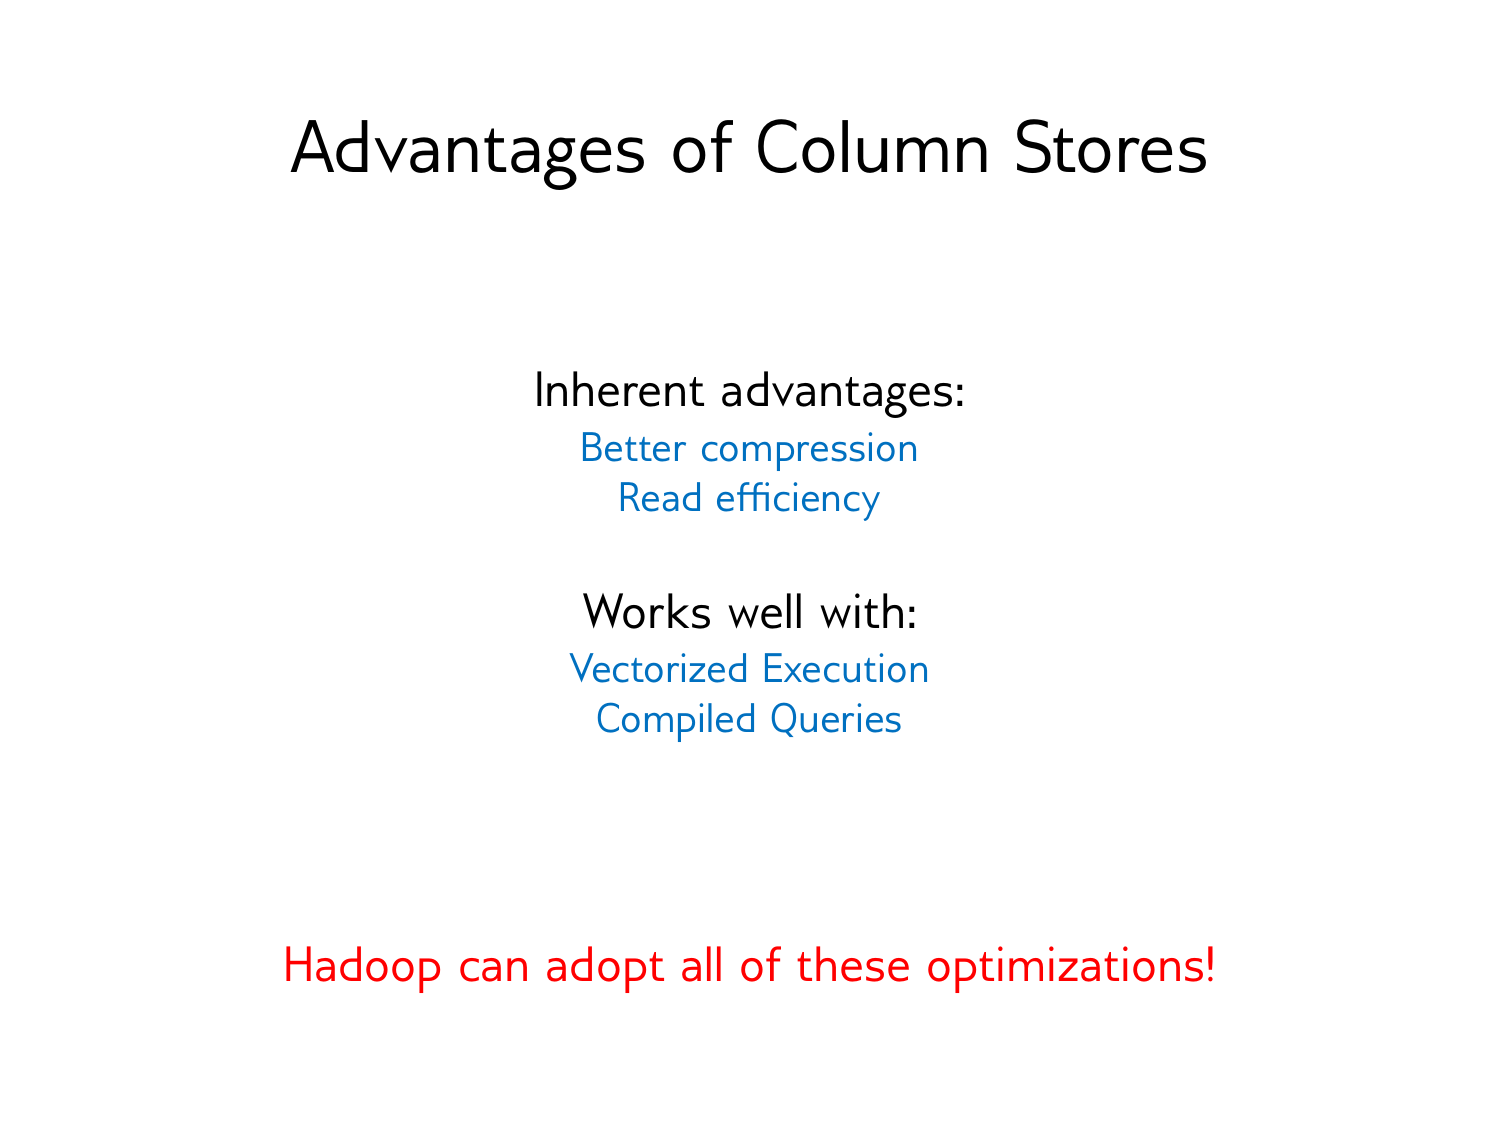

Advantages of Column Stores
Inherent advantages:
Better compression
Read efficiency
Works well with:
Vectorized Execution
Compiled Queries
Hadoop can adopt all of these optimizations!